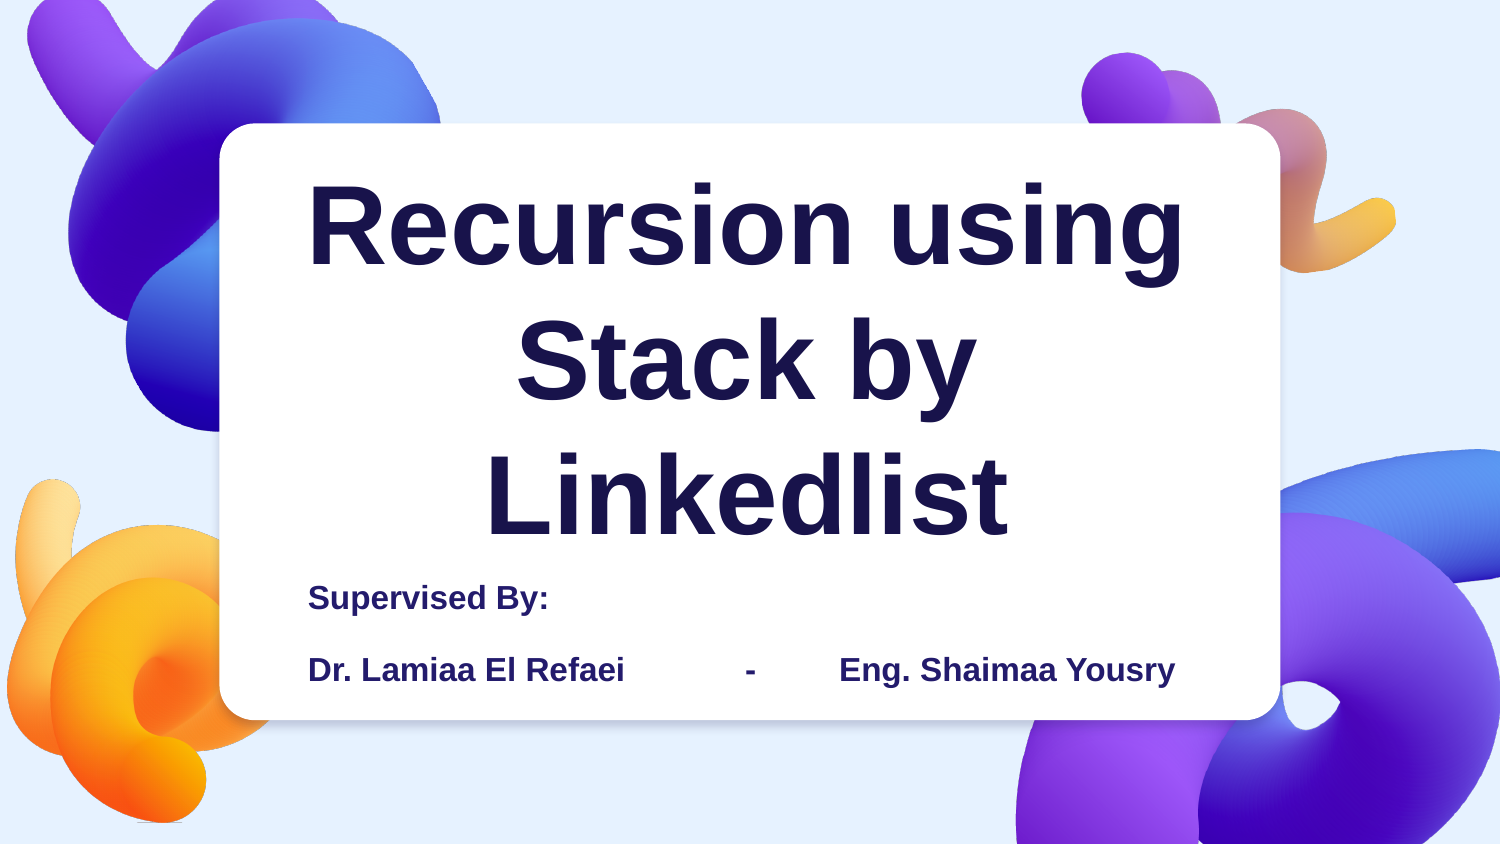

# Recursion using Stack by Linkedlist
Supervised By:
Dr. Lamiaa El Refaei             -         Eng. Shaimaa Yousry